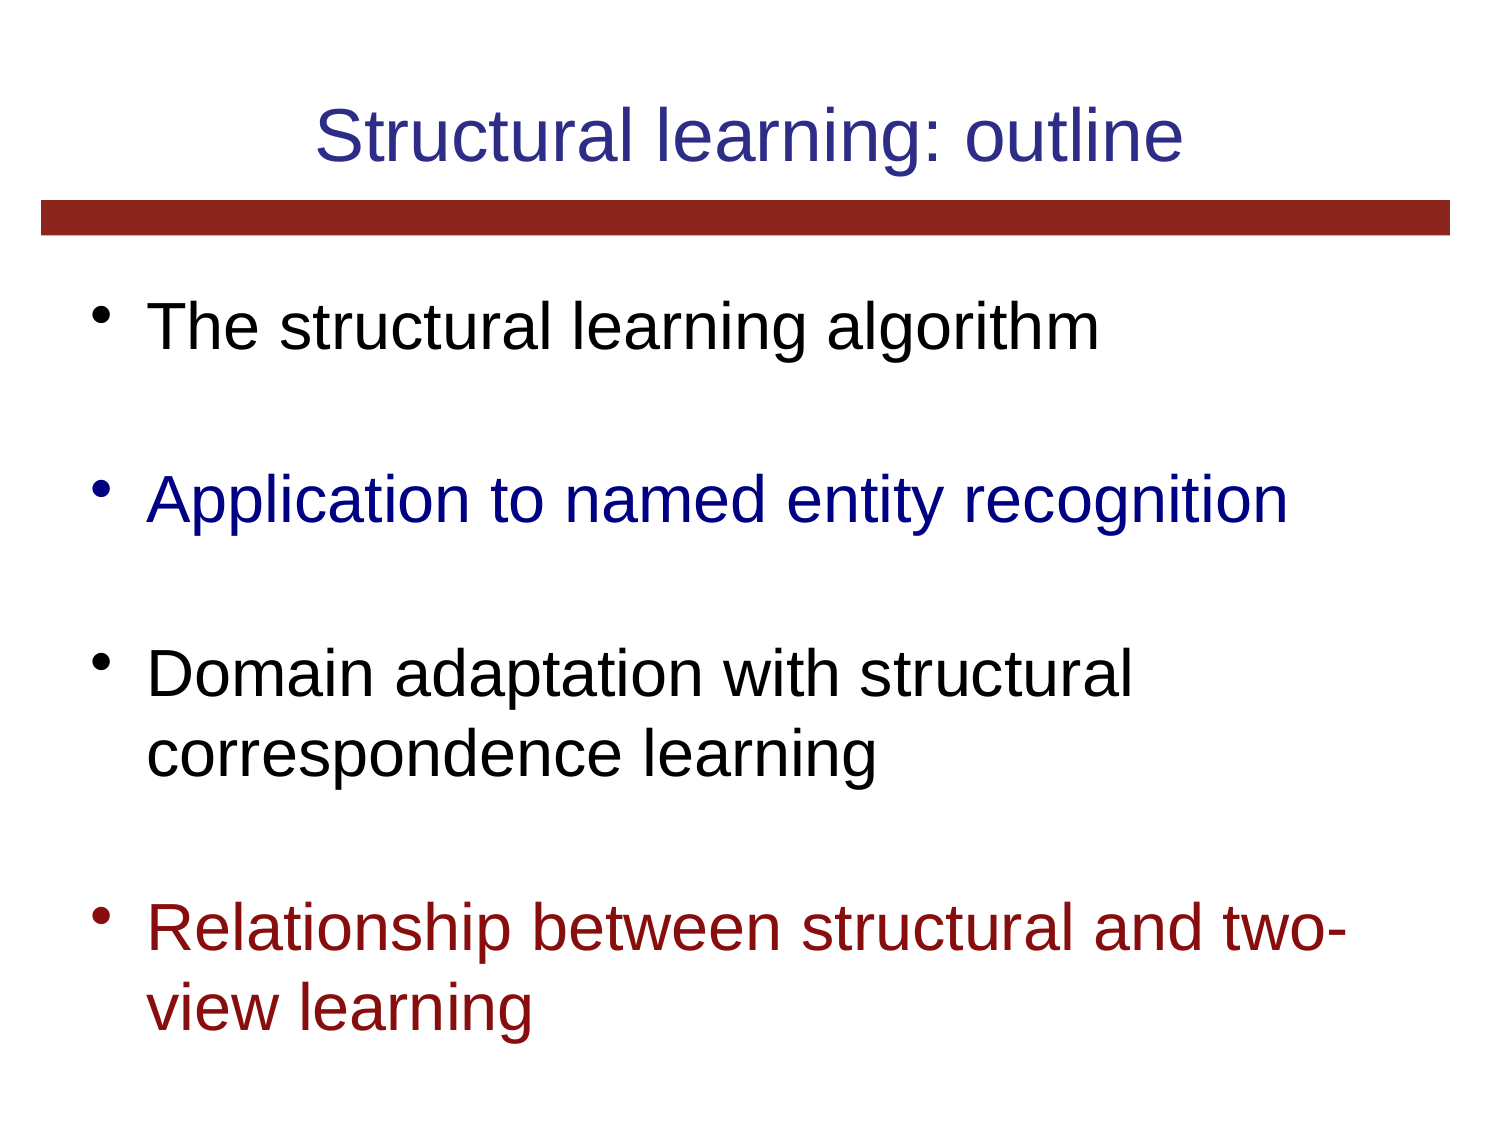

# Structural learning: outline
The structural learning algorithm
Application to named entity recognition
Domain adaptation with structural correspondence learning
Relationship between structural and two-view learning